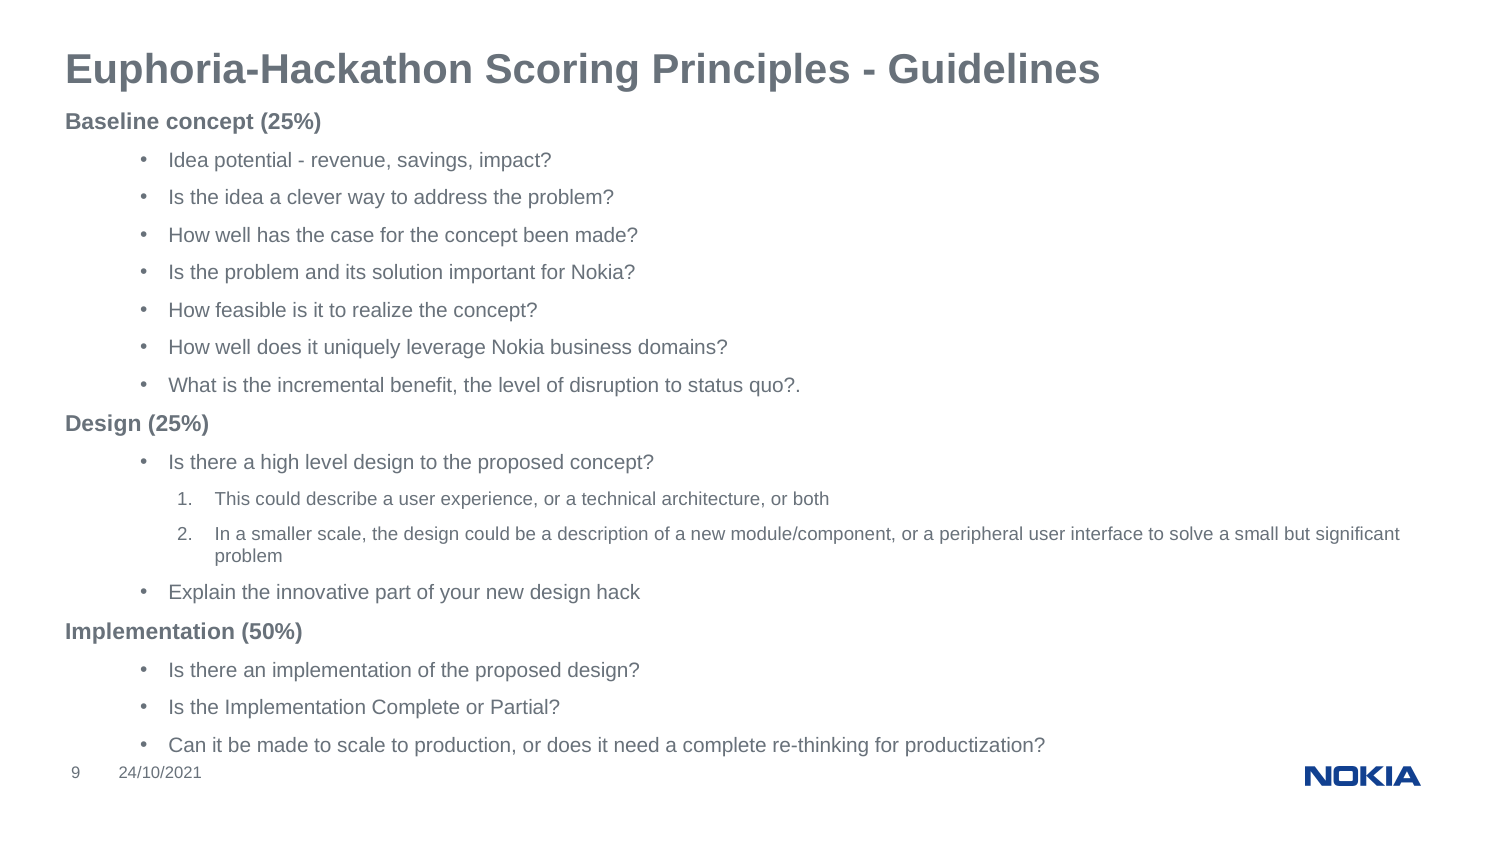

Euphoria-Hackathon Scoring Principles - Guidelines
Baseline concept (25%)
Idea potential - revenue, savings, impact?
Is the idea a clever way to address the problem?
How well has the case for the concept been made?
Is the problem and its solution important for Nokia?
How feasible is it to realize the concept?
How well does it uniquely leverage Nokia business domains?
What is the incremental benefit, the level of disruption to status quo?.
Design (25%)
Is there a high level design to the proposed concept?
This could describe a user experience, or a technical architecture, or both
In a smaller scale, the design could be a description of a new module/component, or a peripheral user interface to solve a small but significant problem
Explain the innovative part of your new design hack
Implementation (50%)
Is there an implementation of the proposed design?
Is the Implementation Complete or Partial?
Can it be made to scale to production, or does it need a complete re-thinking for productization?